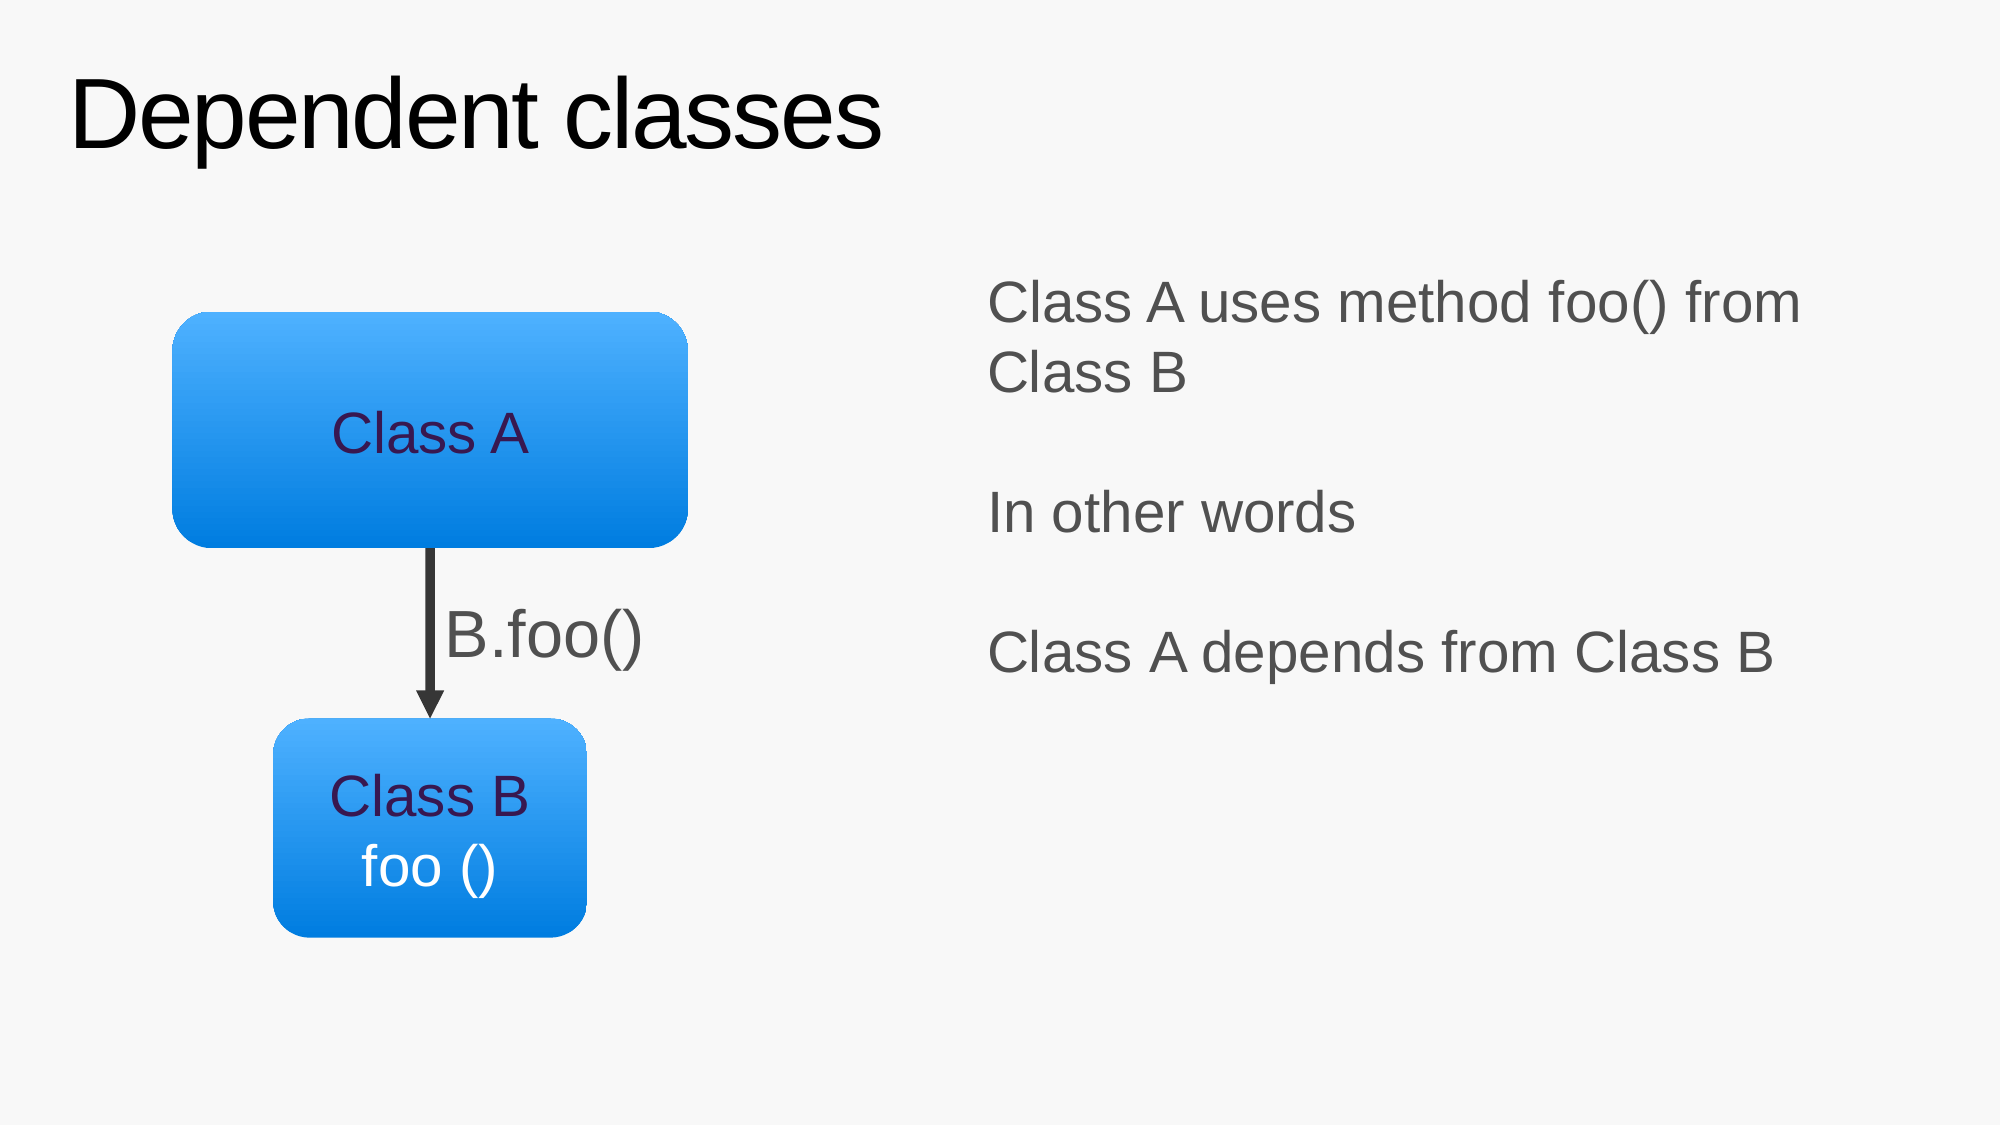

# Dependent classes
Class A uses method foo() from Class B

In other words

Class A depends from Class B
Class A
B.foo()
Class B
foo ()